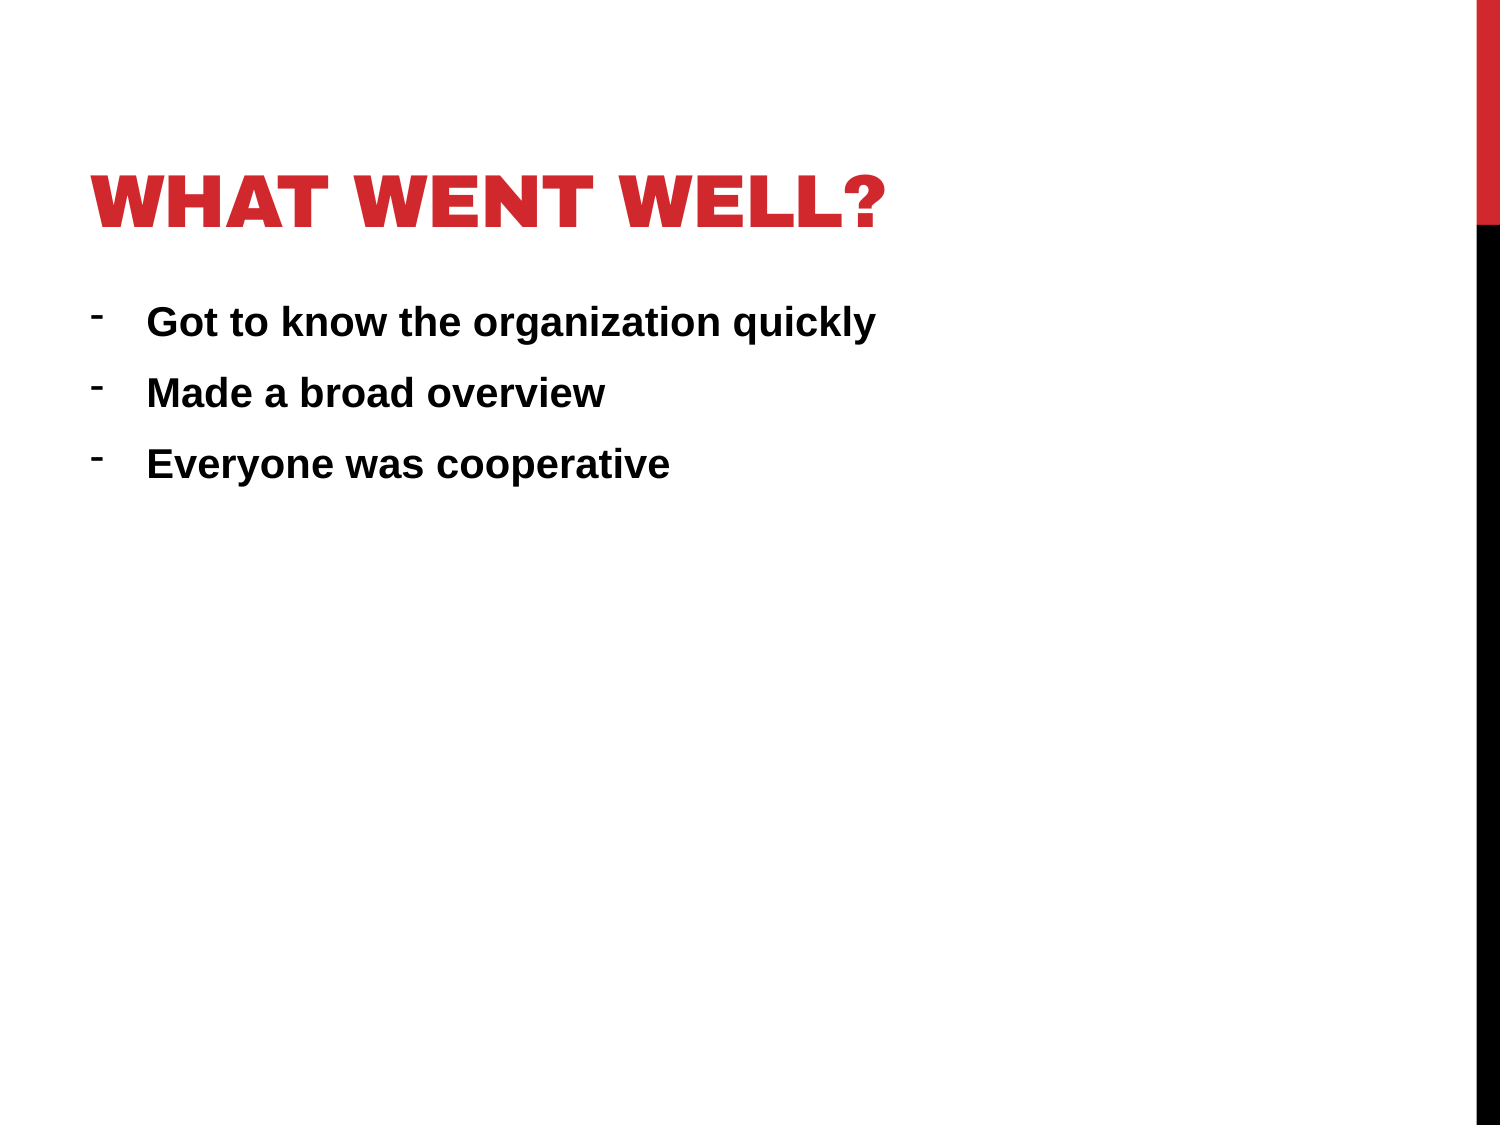

# What went well?
Got to know the organization quickly
Made a broad overview
Everyone was cooperative